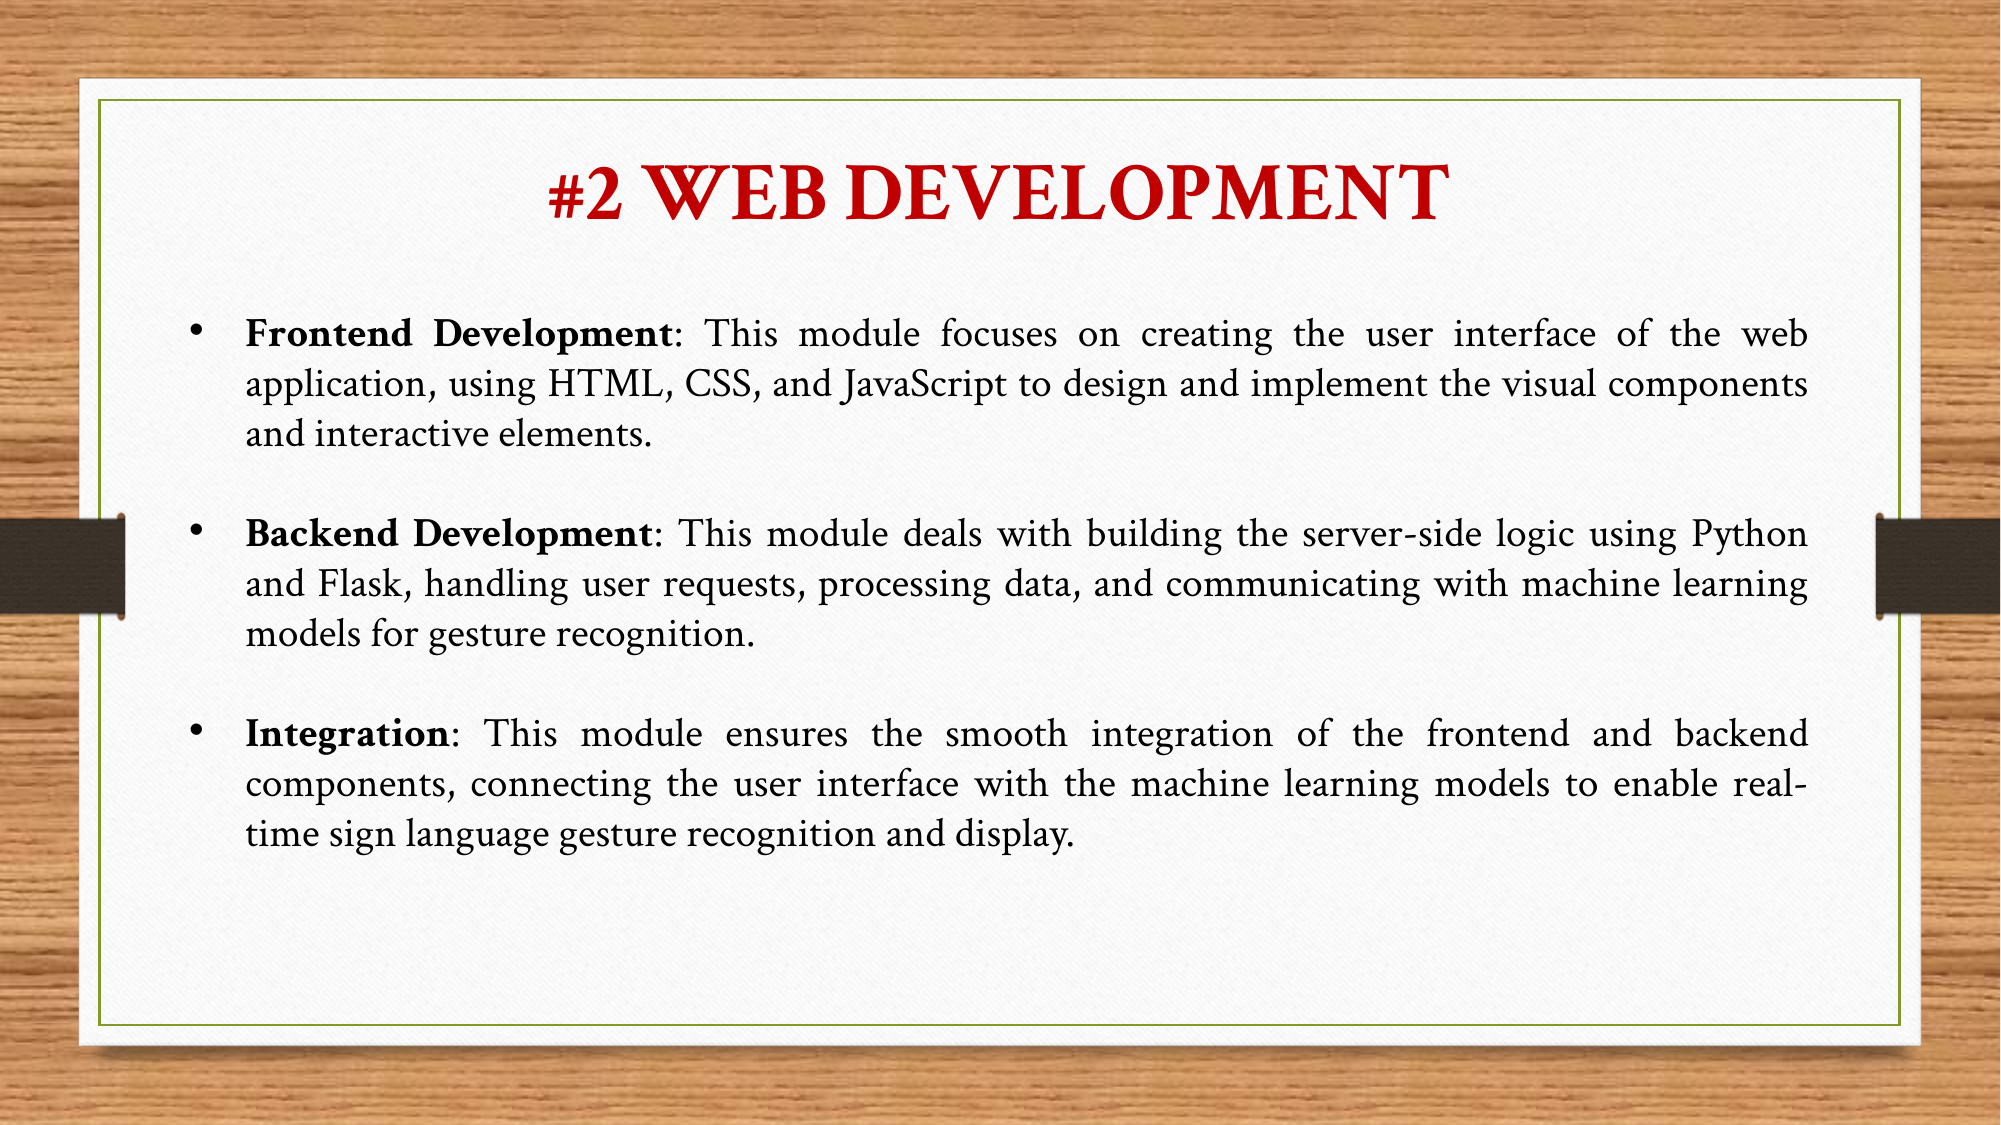

#2 WEB DEVELOPMENT
Frontend Development: This module focuses on creating the user interface of the web application, using HTML, CSS, and JavaScript to design and implement the visual components and interactive elements.

Backend Development: This module deals with building the server-side logic using Python and Flask, handling user requests, processing data, and communicating with machine learning models for gesture recognition.

Integration: This module ensures the smooth integration of the frontend and backend components, connecting the user interface with the machine learning models to enable real-time sign language gesture recognition and display.